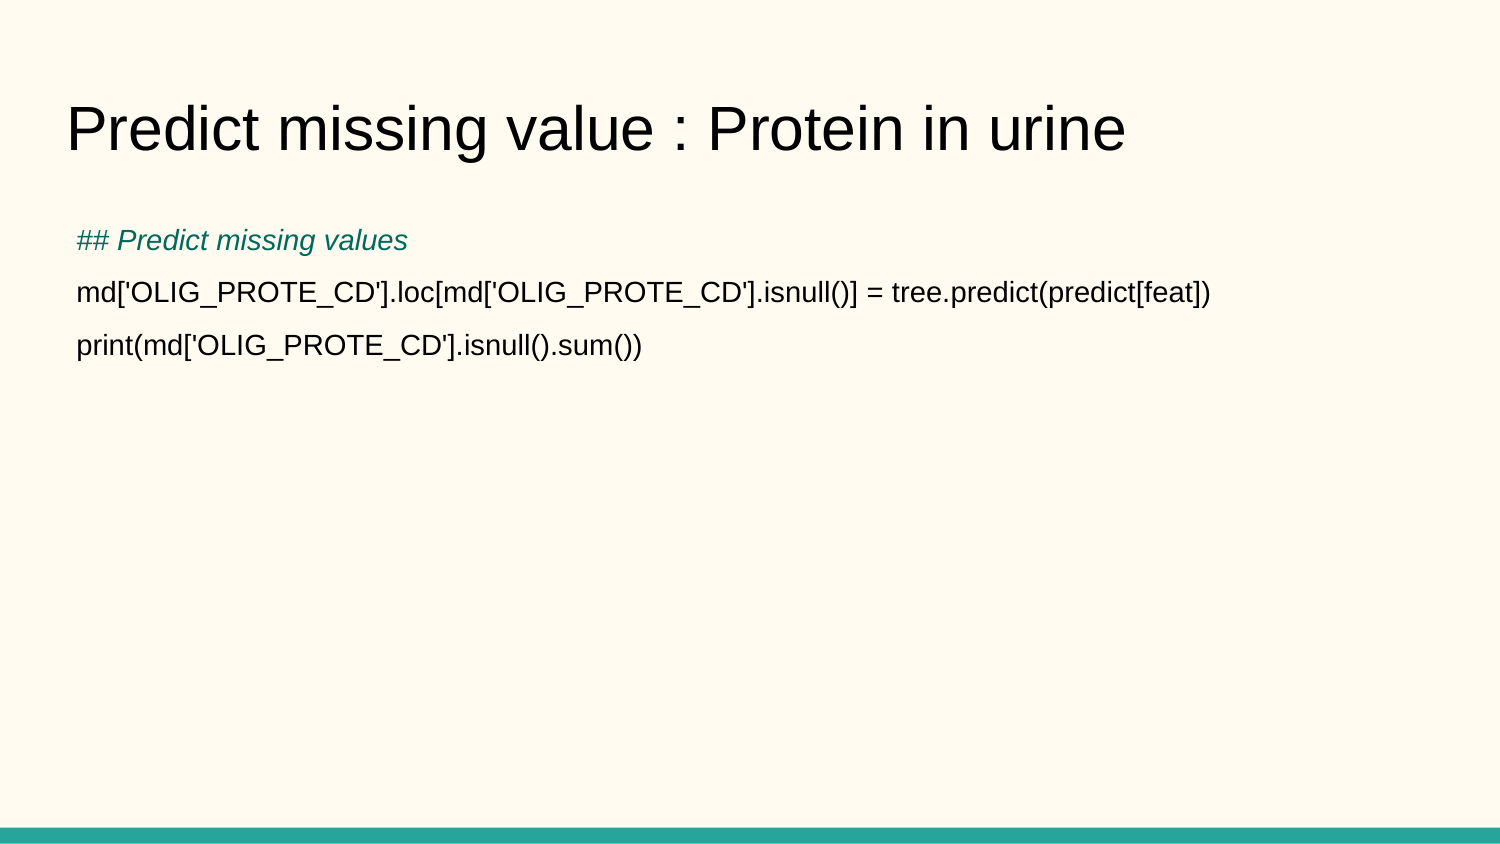

# Predict missing value : Protein in urine
## Predict missing values
md['OLIG_PROTE_CD'].loc[md['OLIG_PROTE_CD'].isnull()] = tree.predict(predict[feat])
print(md['OLIG_PROTE_CD'].isnull().sum())